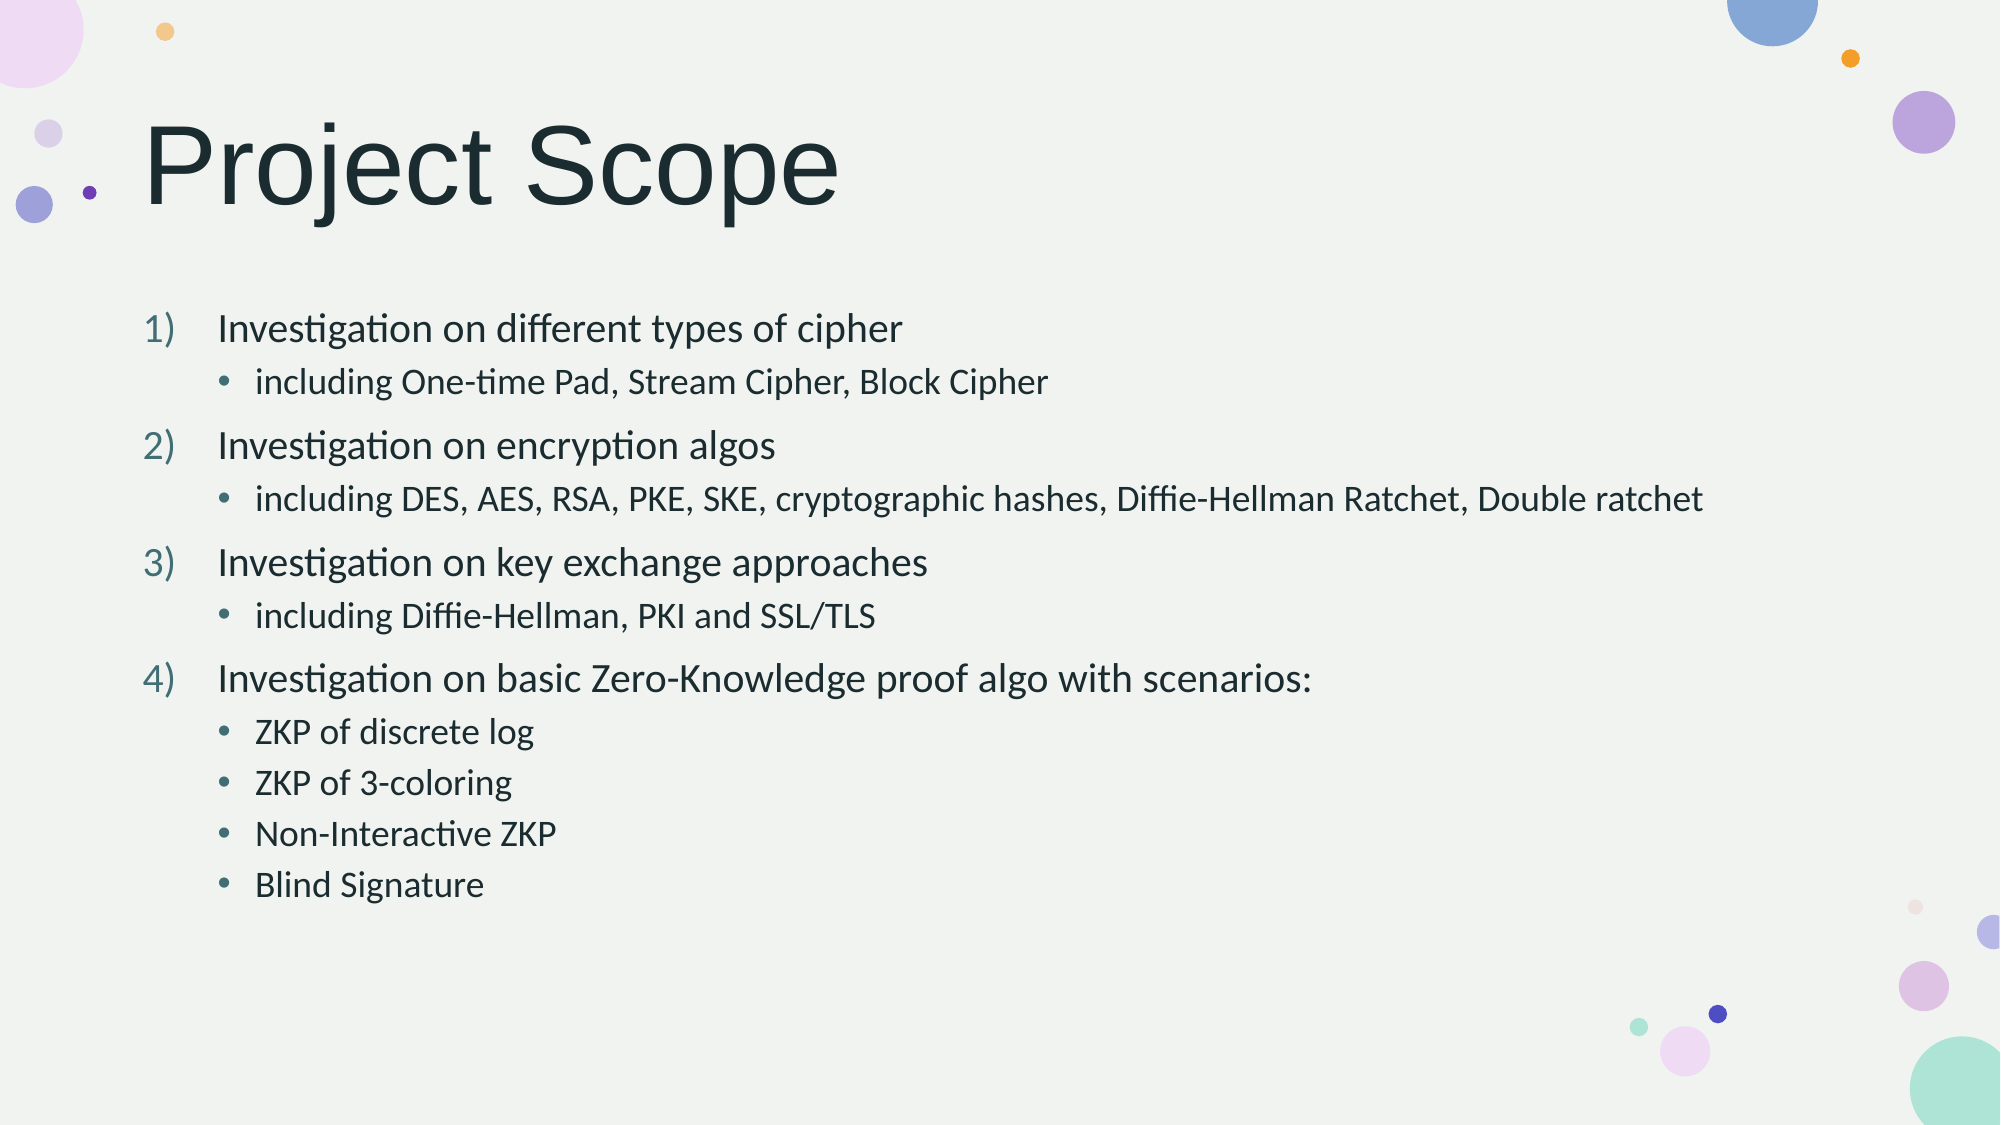

# Project Scope
Investigation on different types of cipher
including One-time Pad, Stream Cipher, Block Cipher
Investigation on encryption algos
including DES, AES, RSA, PKE, SKE, cryptographic hashes, Diffie-Hellman Ratchet, Double ratchet
Investigation on key exchange approaches
including Diffie-Hellman, PKI and SSL/TLS
Investigation on basic Zero-Knowledge proof algo with scenarios:
ZKP of discrete log
ZKP of 3-coloring
Non-Interactive ZKP
Blind Signature